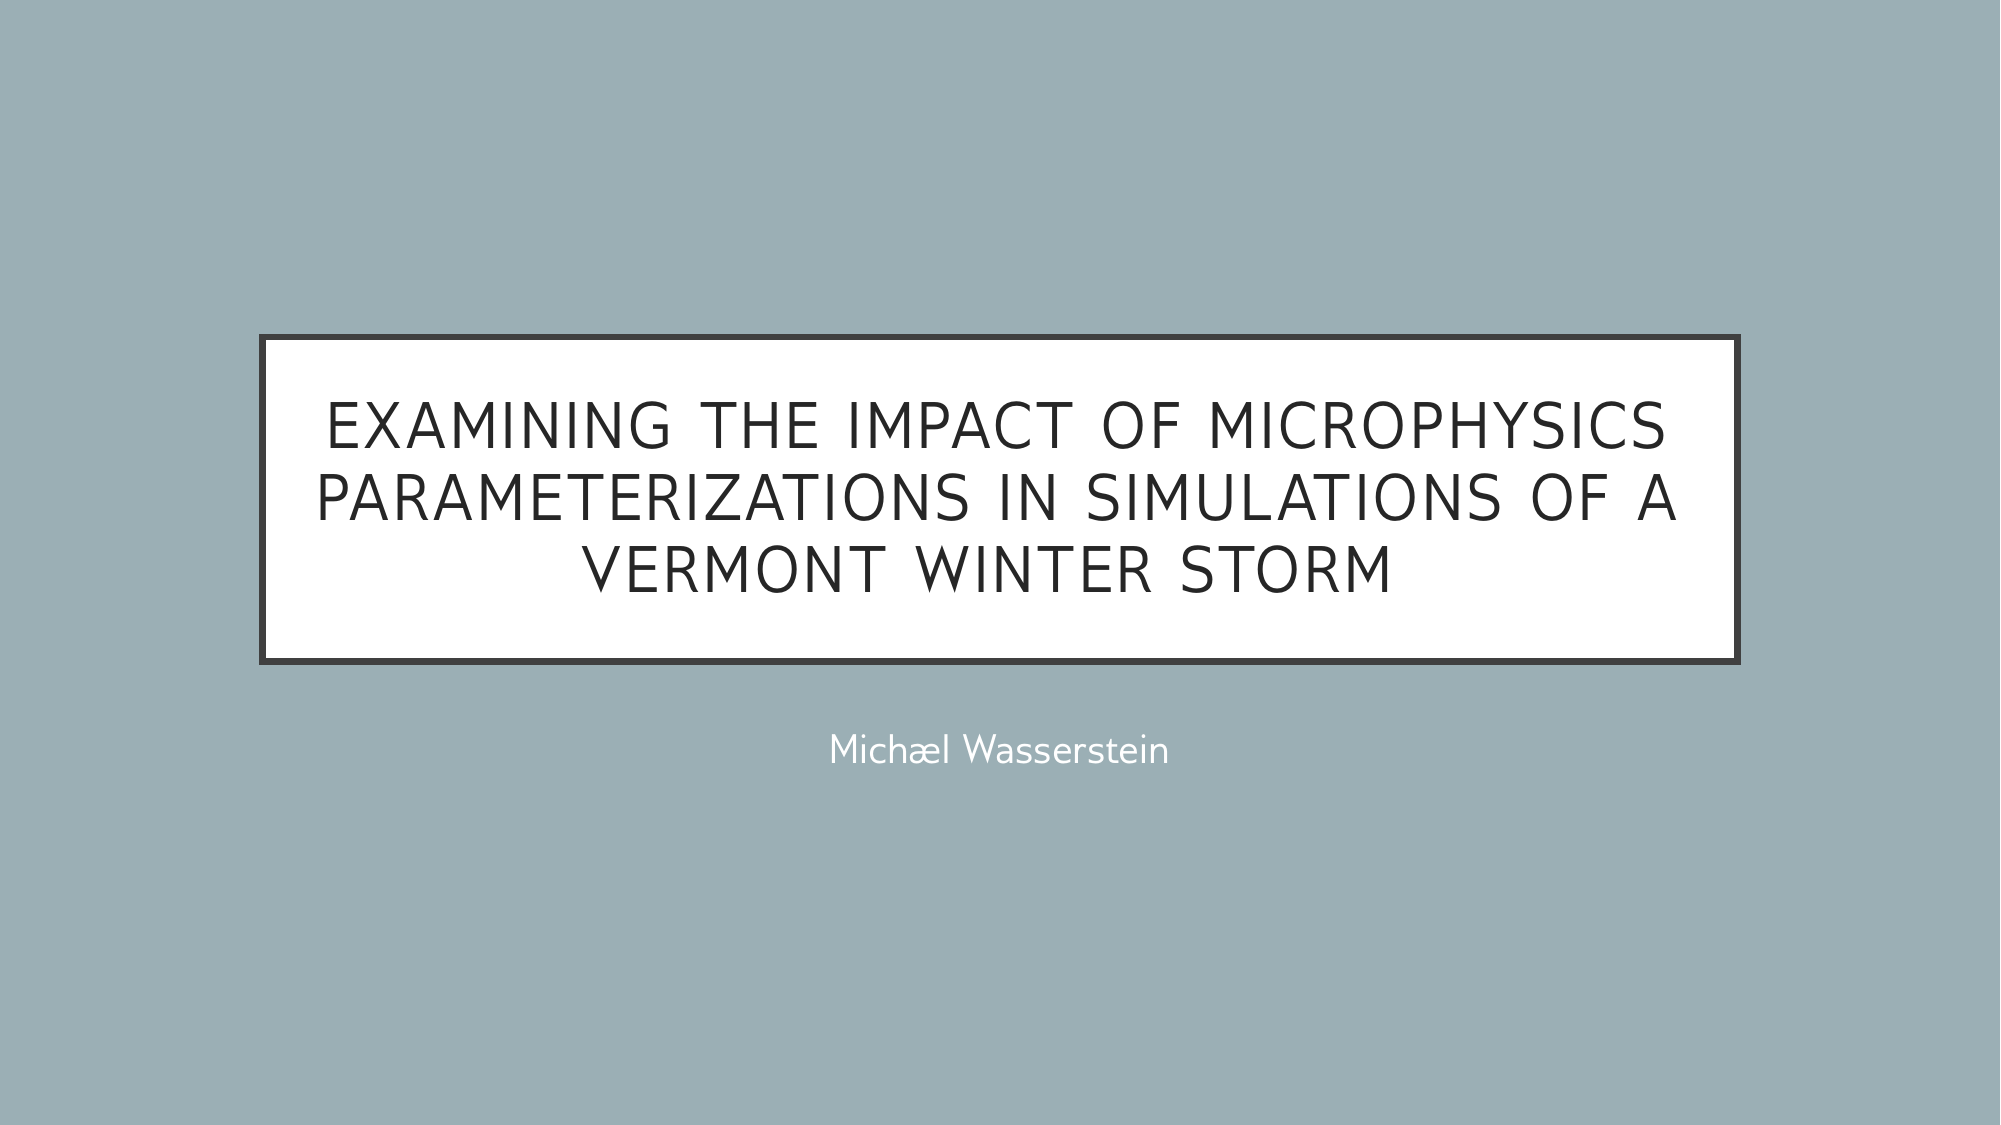

# Examining the Impact of Microphysics Parameterizations in Simulations of a Vermont Winter Storm
Michael Wasserstein